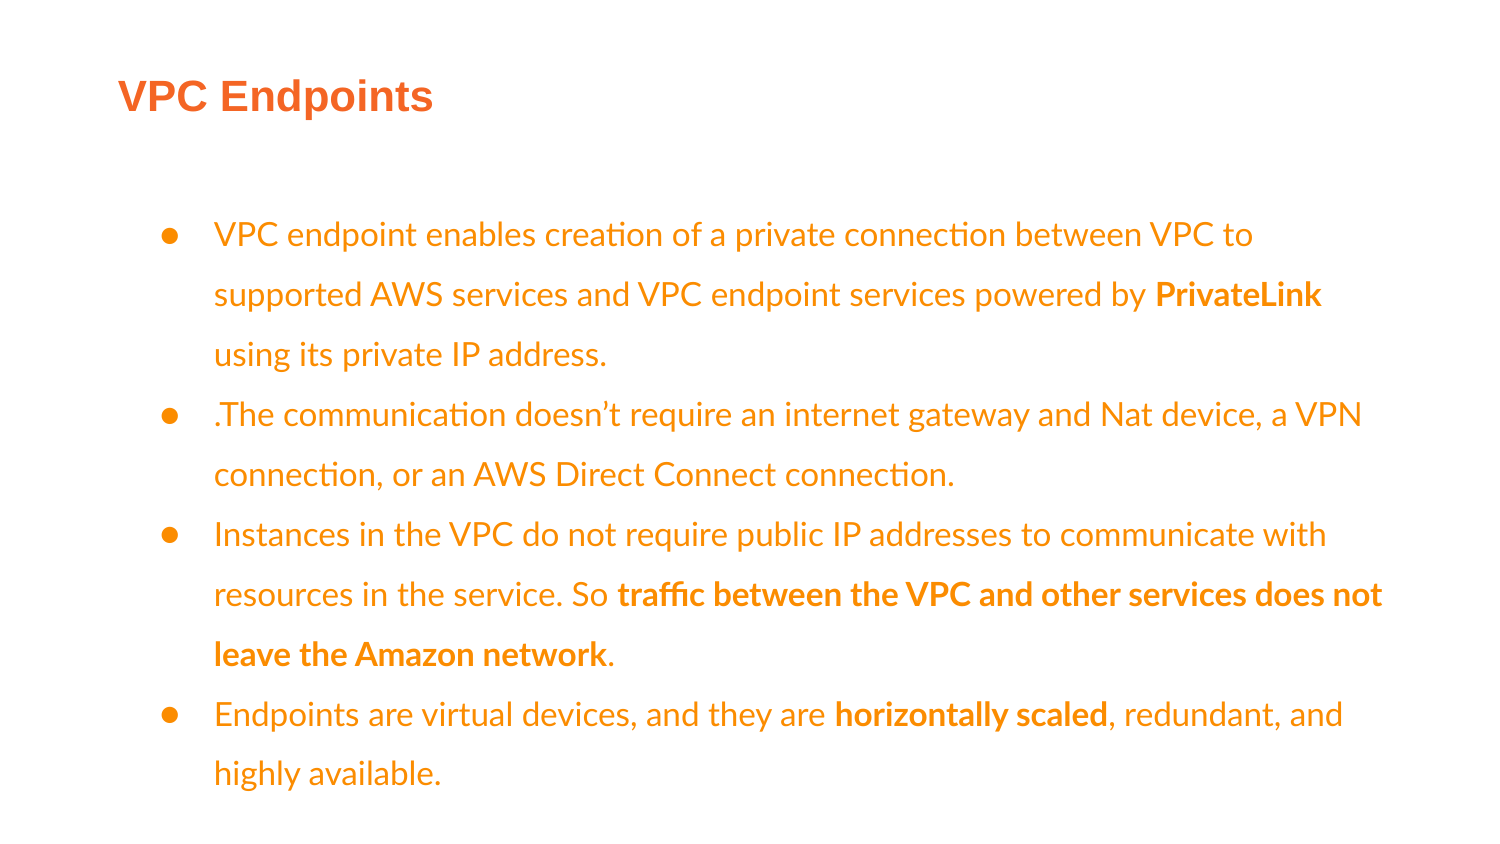

VPC Endpoints
VPC endpoint enables creation of a private connection between VPC to supported AWS services and VPC endpoint services powered by PrivateLink using its private IP address.
.The communication doesn’t require an internet gateway and Nat device, a VPN connection, or an AWS Direct Connect connection.
Instances in the VPC do not require public IP addresses to communicate with resources in the service. So traffic between the VPC and other services does not leave the Amazon network.
Endpoints are virtual devices, and they are horizontally scaled, redundant, and highly available.